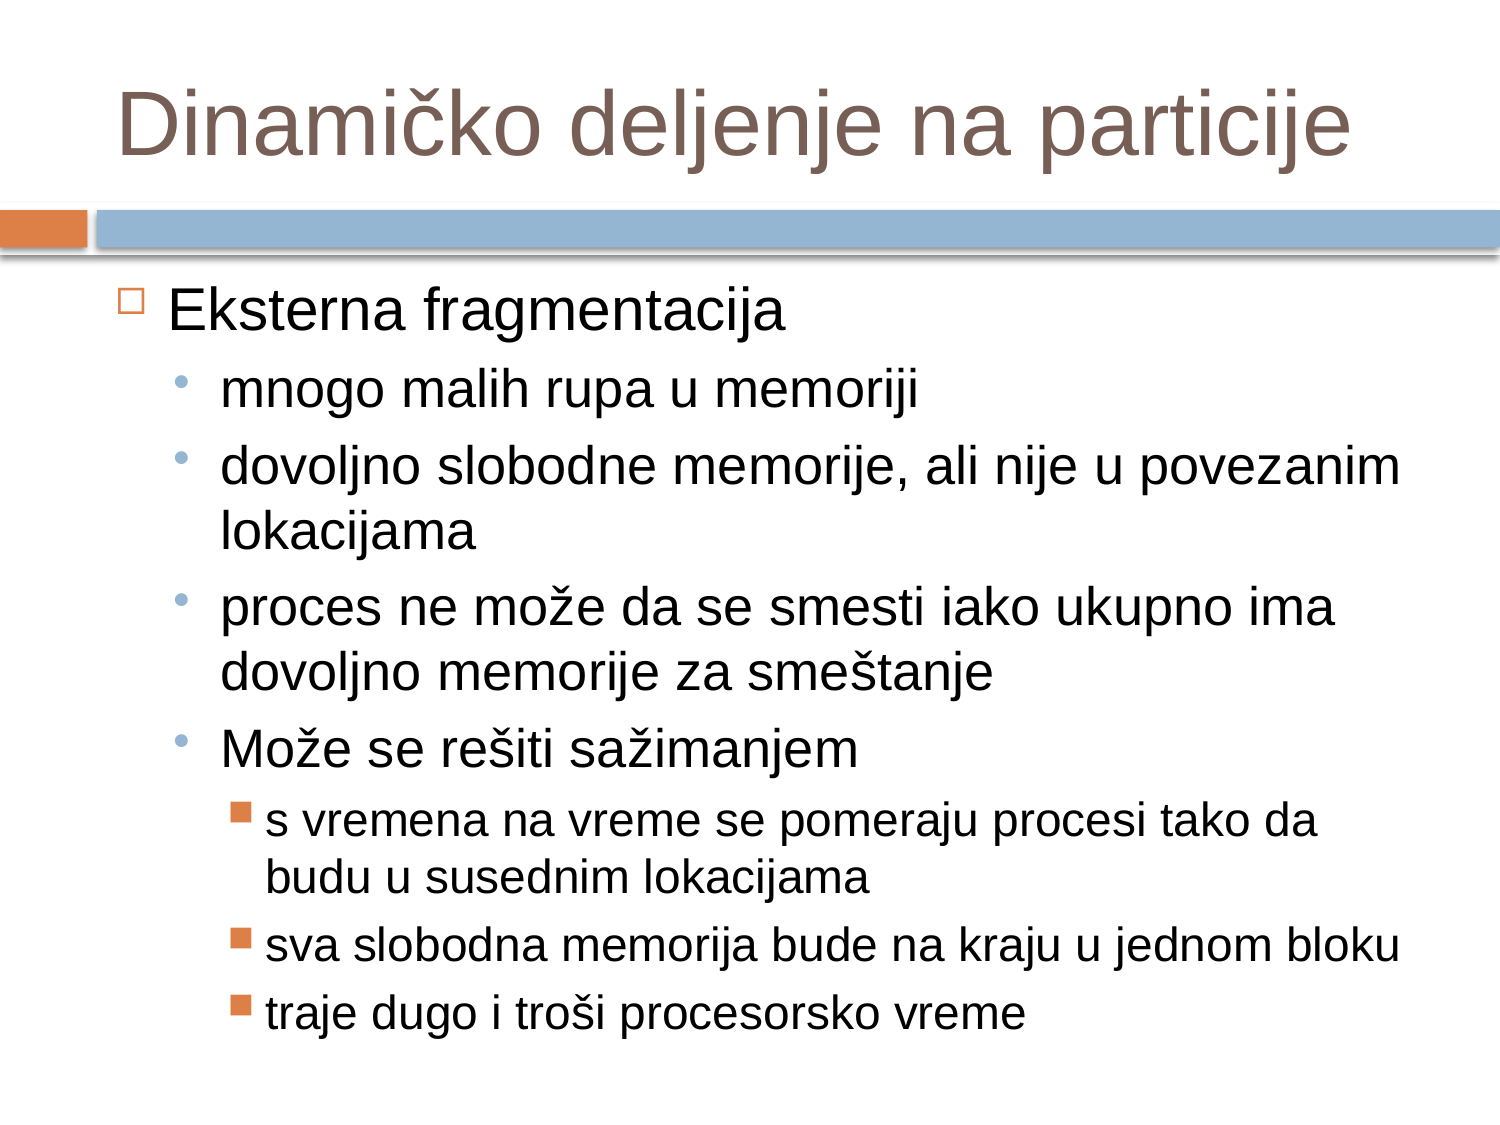

# Dinamičko deljenje na particije
Eksterna fragmentacija
mnogo malih rupa u memoriji
dovoljno slobodne memorije, ali nije u povezanim lokacijama
proces ne može da se smesti iako ukupno ima dovoljno memorije za smeštanje
Može se rešiti sažimanjem
s vremena na vreme se pomeraju procesi tako da budu u susednim lokacijama
sva slobodna memorija bude na kraju u jednom bloku
traje dugo i troši procesorsko vreme